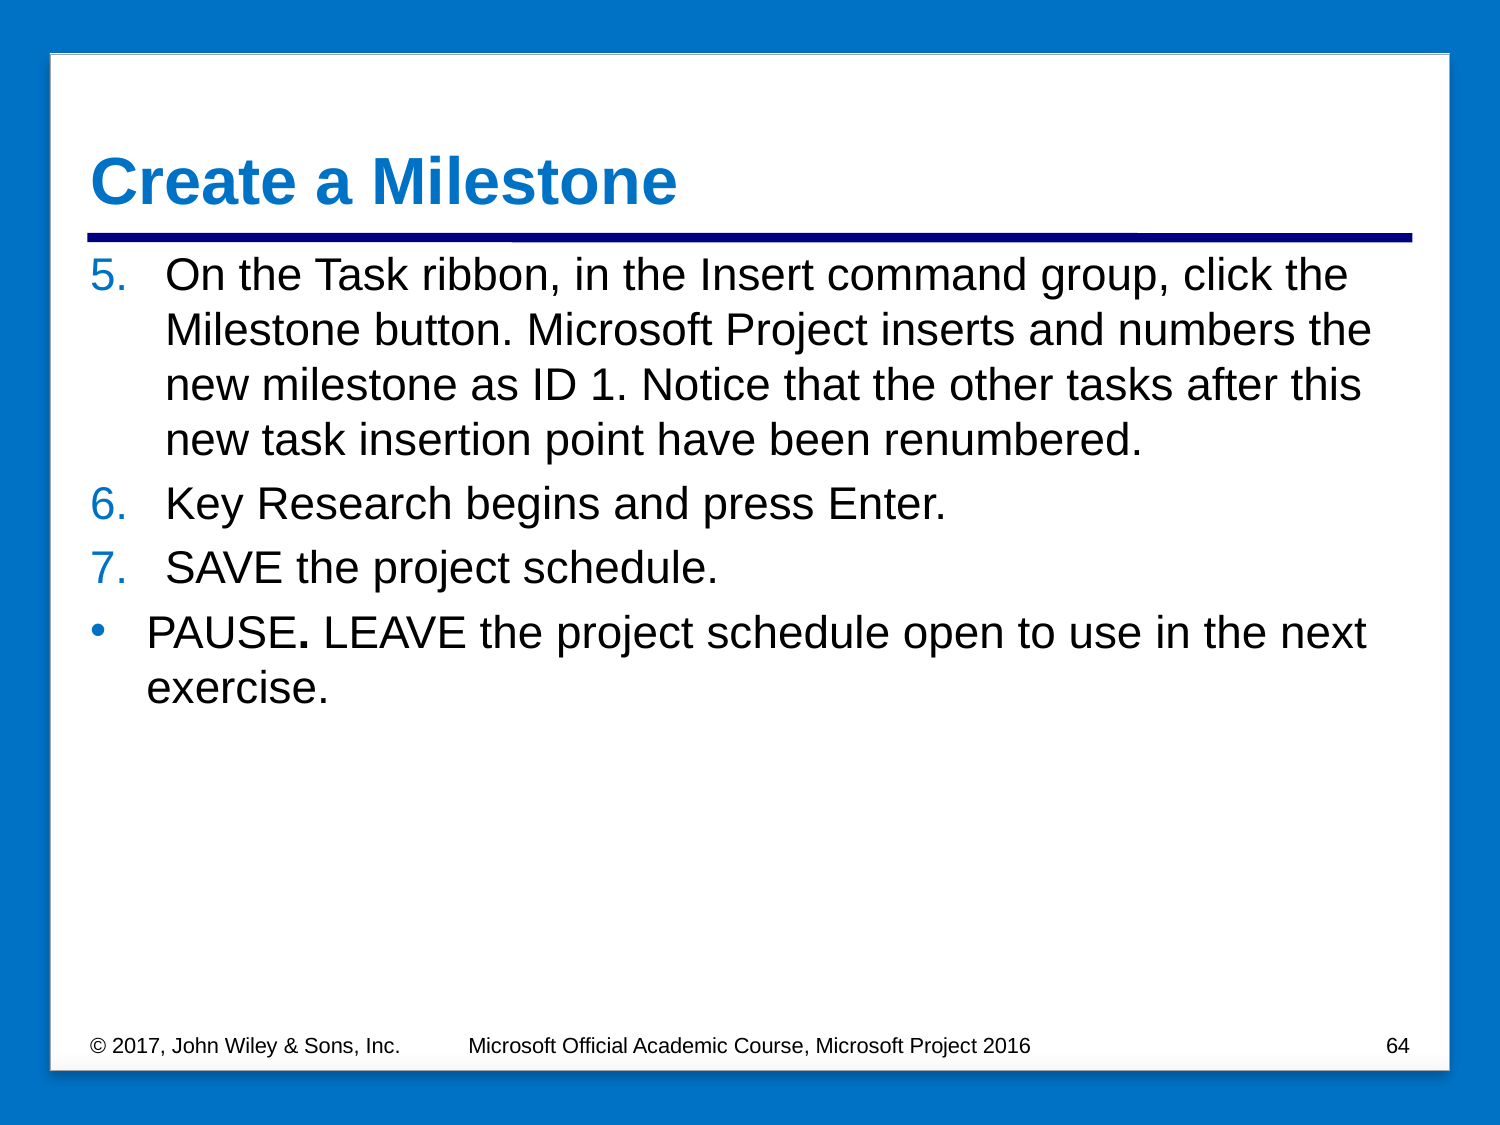

# Create a Milestone
On the Task ribbon, in the Insert command group, click the Milestone button. Microsoft Project inserts and numbers the new milestone as ID 1. Notice that the other tasks after this new task insertion point have been renumbered.
Key Research begins and press Enter.
SAVE the project schedule.
PAUSE. LEAVE the project schedule open to use in the next exercise.

© 2017, John Wiley & Sons, Inc.
Microsoft Official Academic Course, Microsoft Project 2016
64